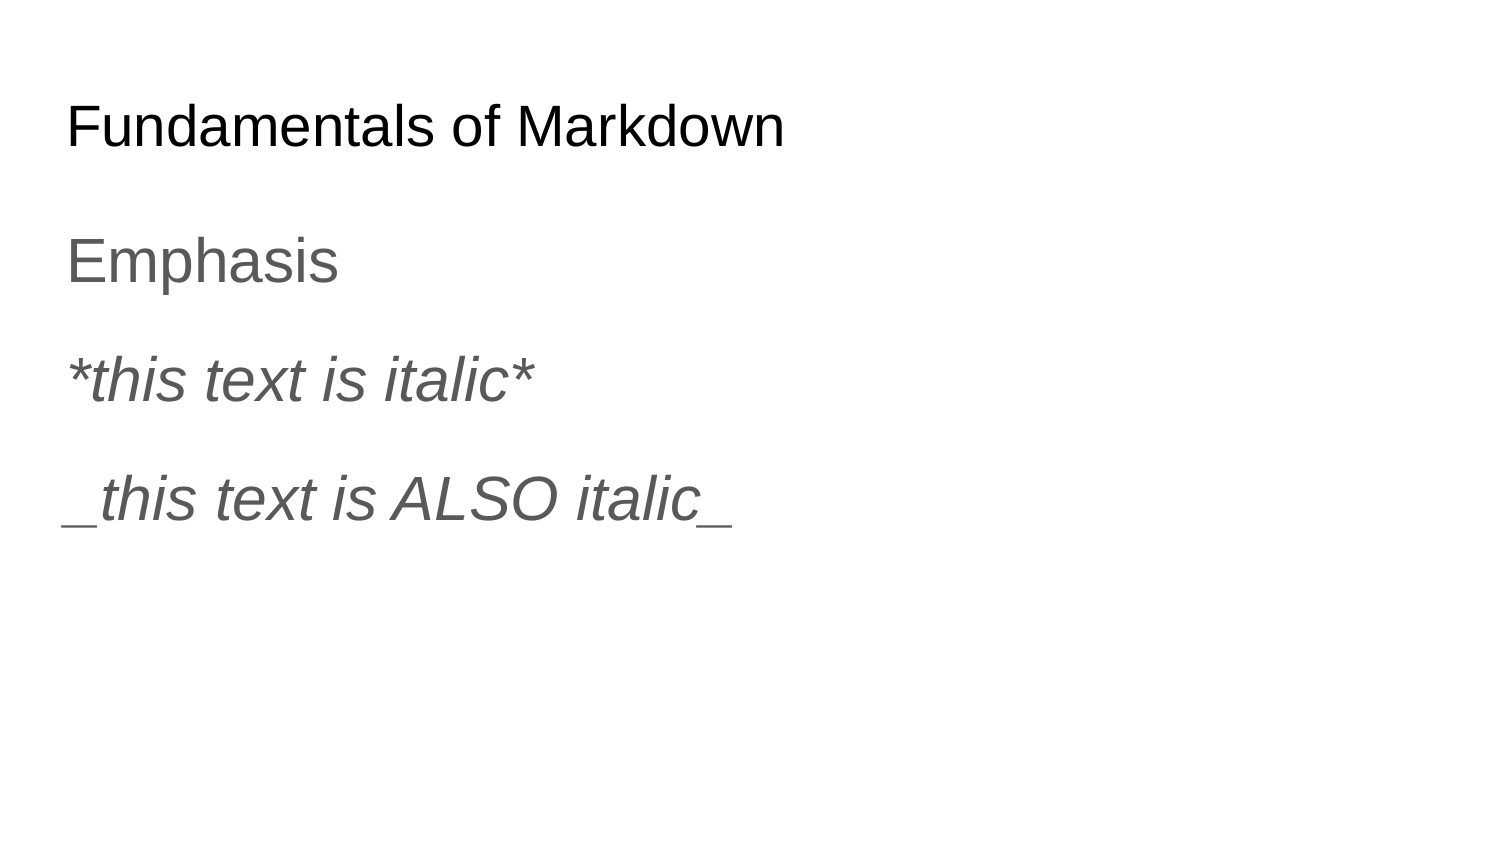

# Fundamentals of Markdown
Emphasis
*this text is italic*
_this text is ALSO italic_